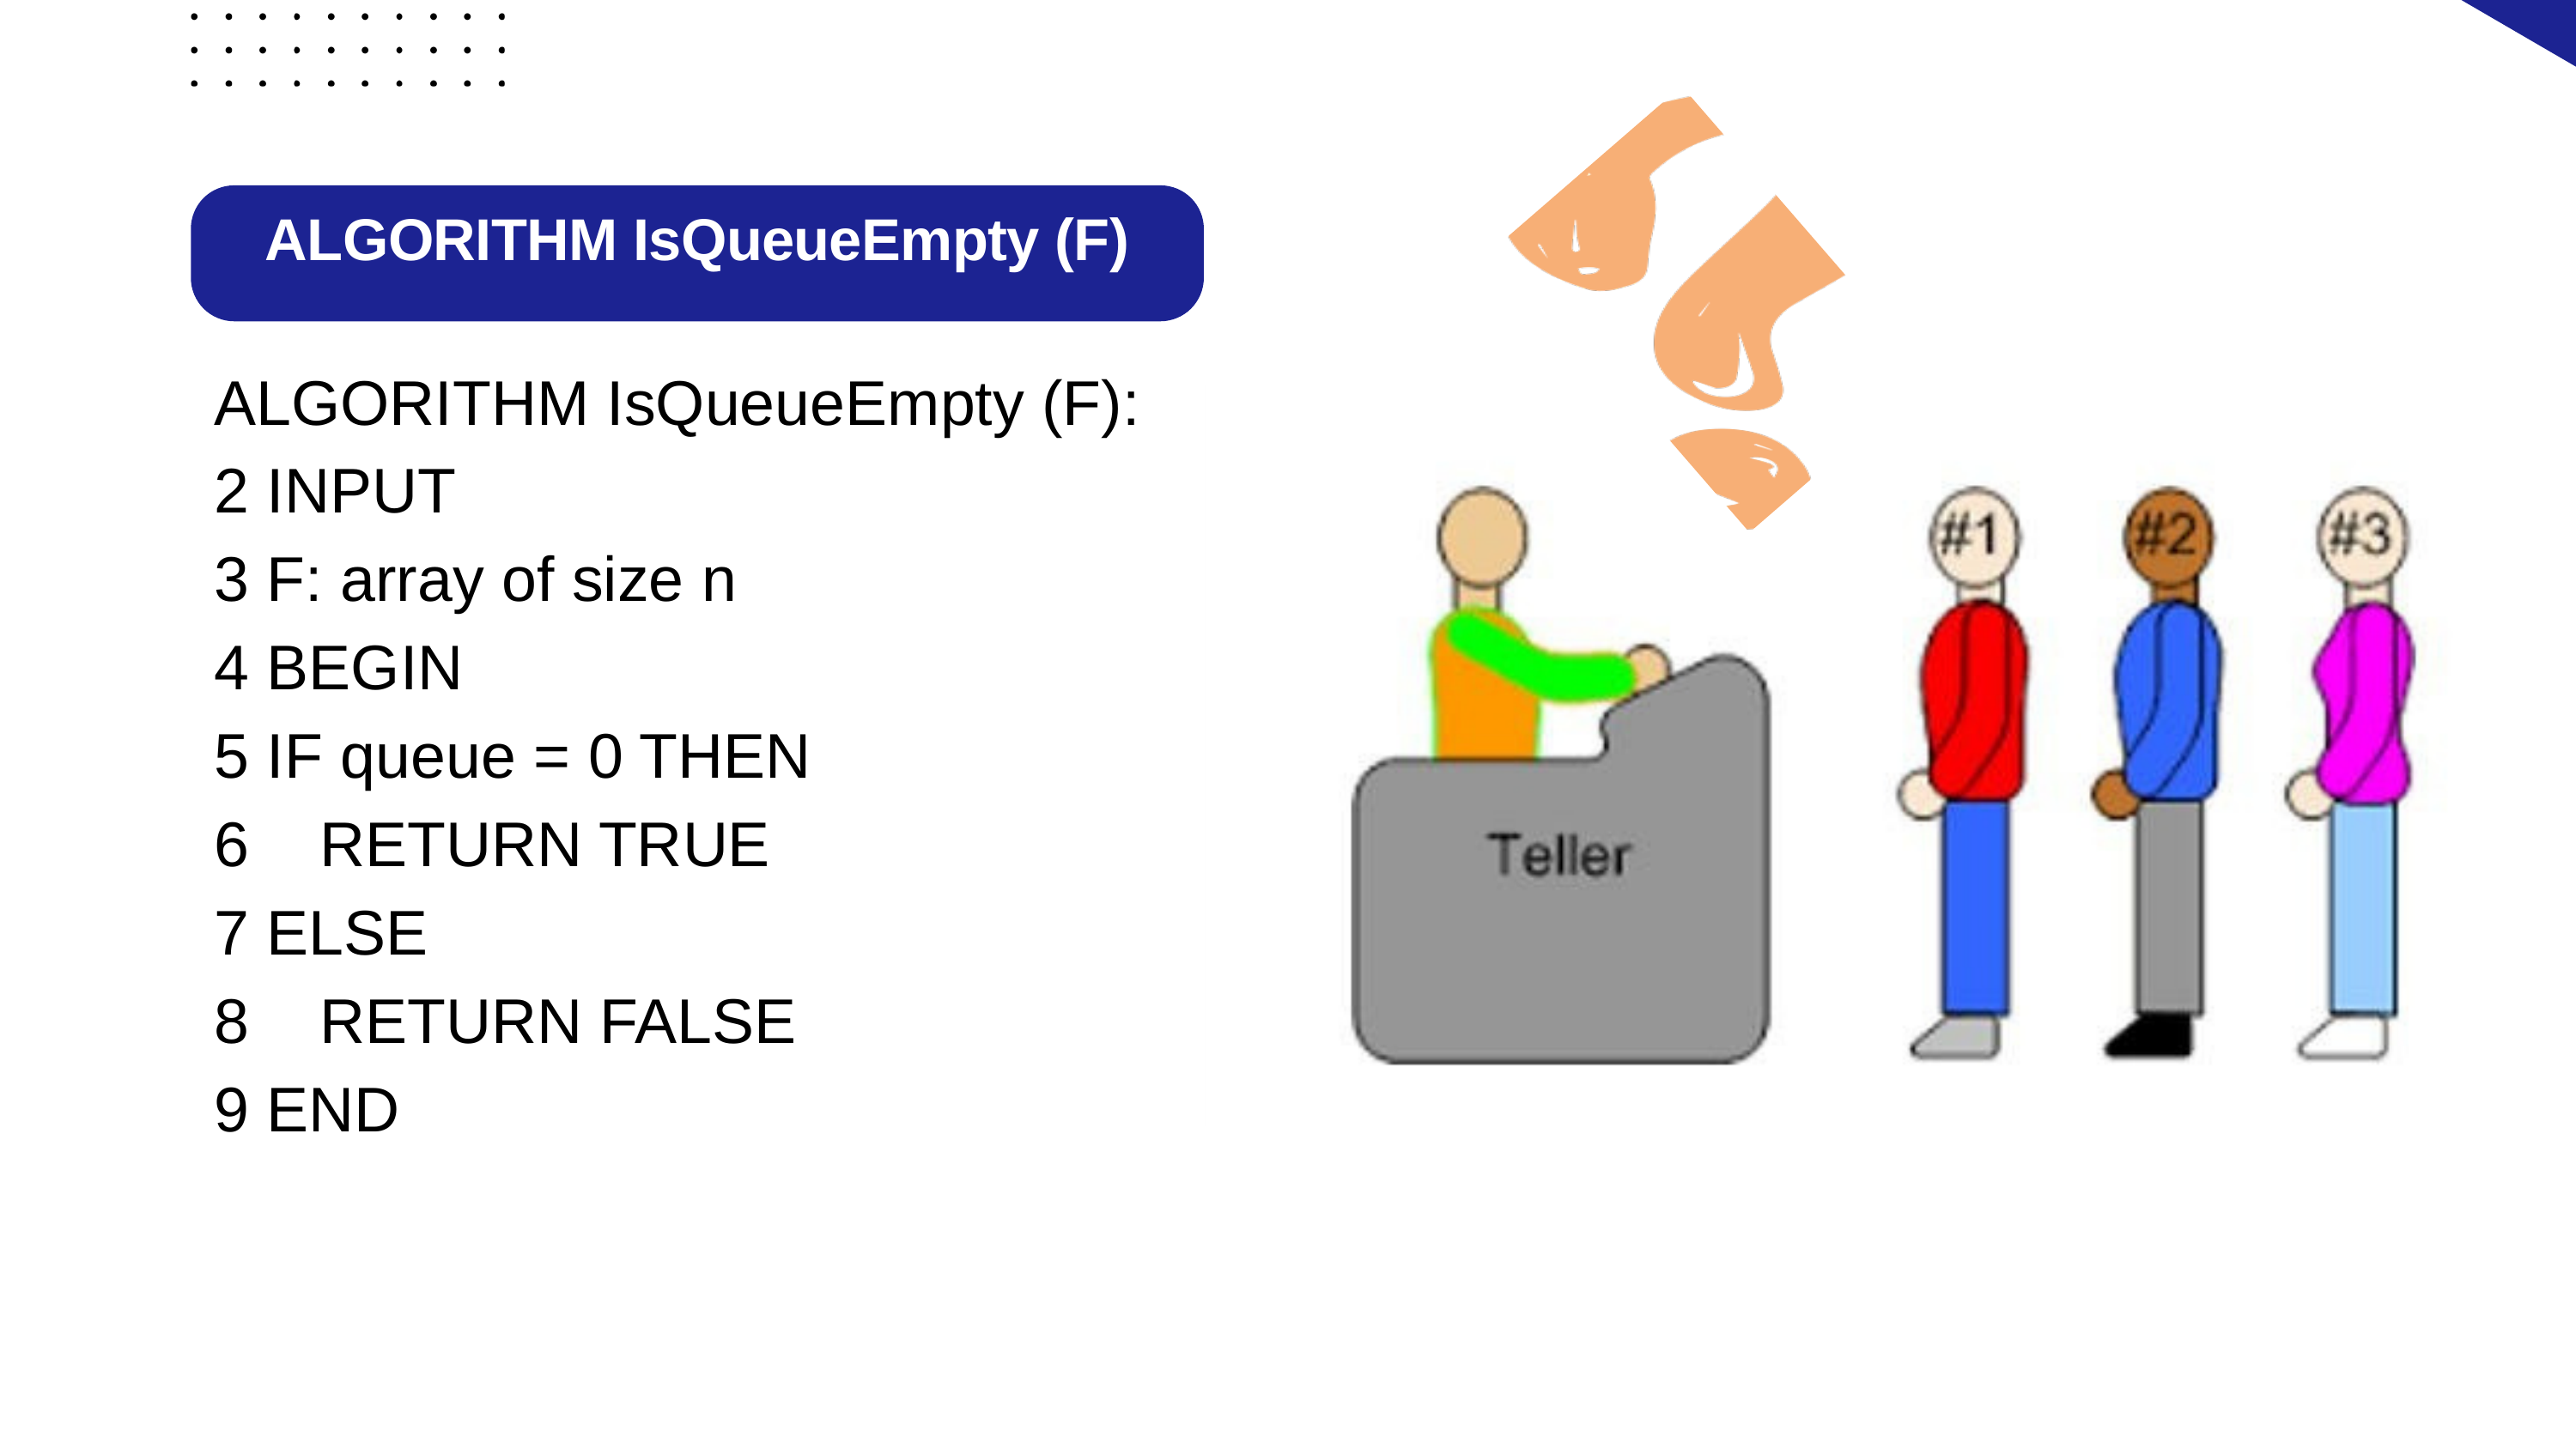

ALGORITHM IsQueueEmpty (F)
ALGORITHM IsQueueEmpty (F):
2 INPUT
3 F: array of size n
4 BEGIN
5 IF queue = 0 THEN
6    RETURN TRUE
7 ELSE
8    RETURN FALSE
9 END